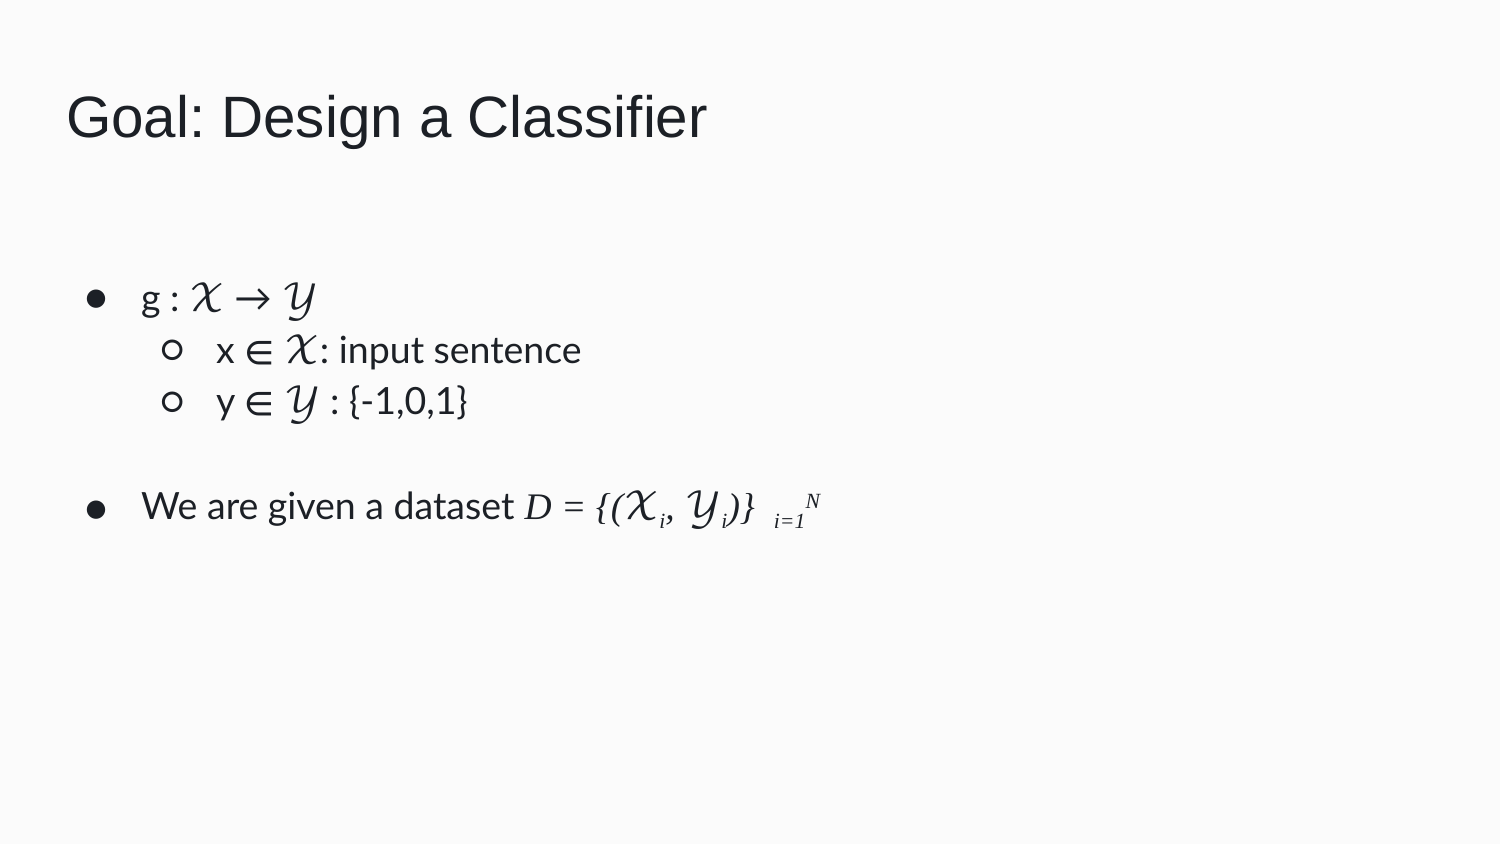

# Goal: Design a Classifier
g : 𝒳 → 𝒴
x ∈ 𝒳: input sentence
y ∈ 𝒴 : {-1,0,1}

We are given a dataset D = {(𝒳i, 𝒴i)}  i=1N